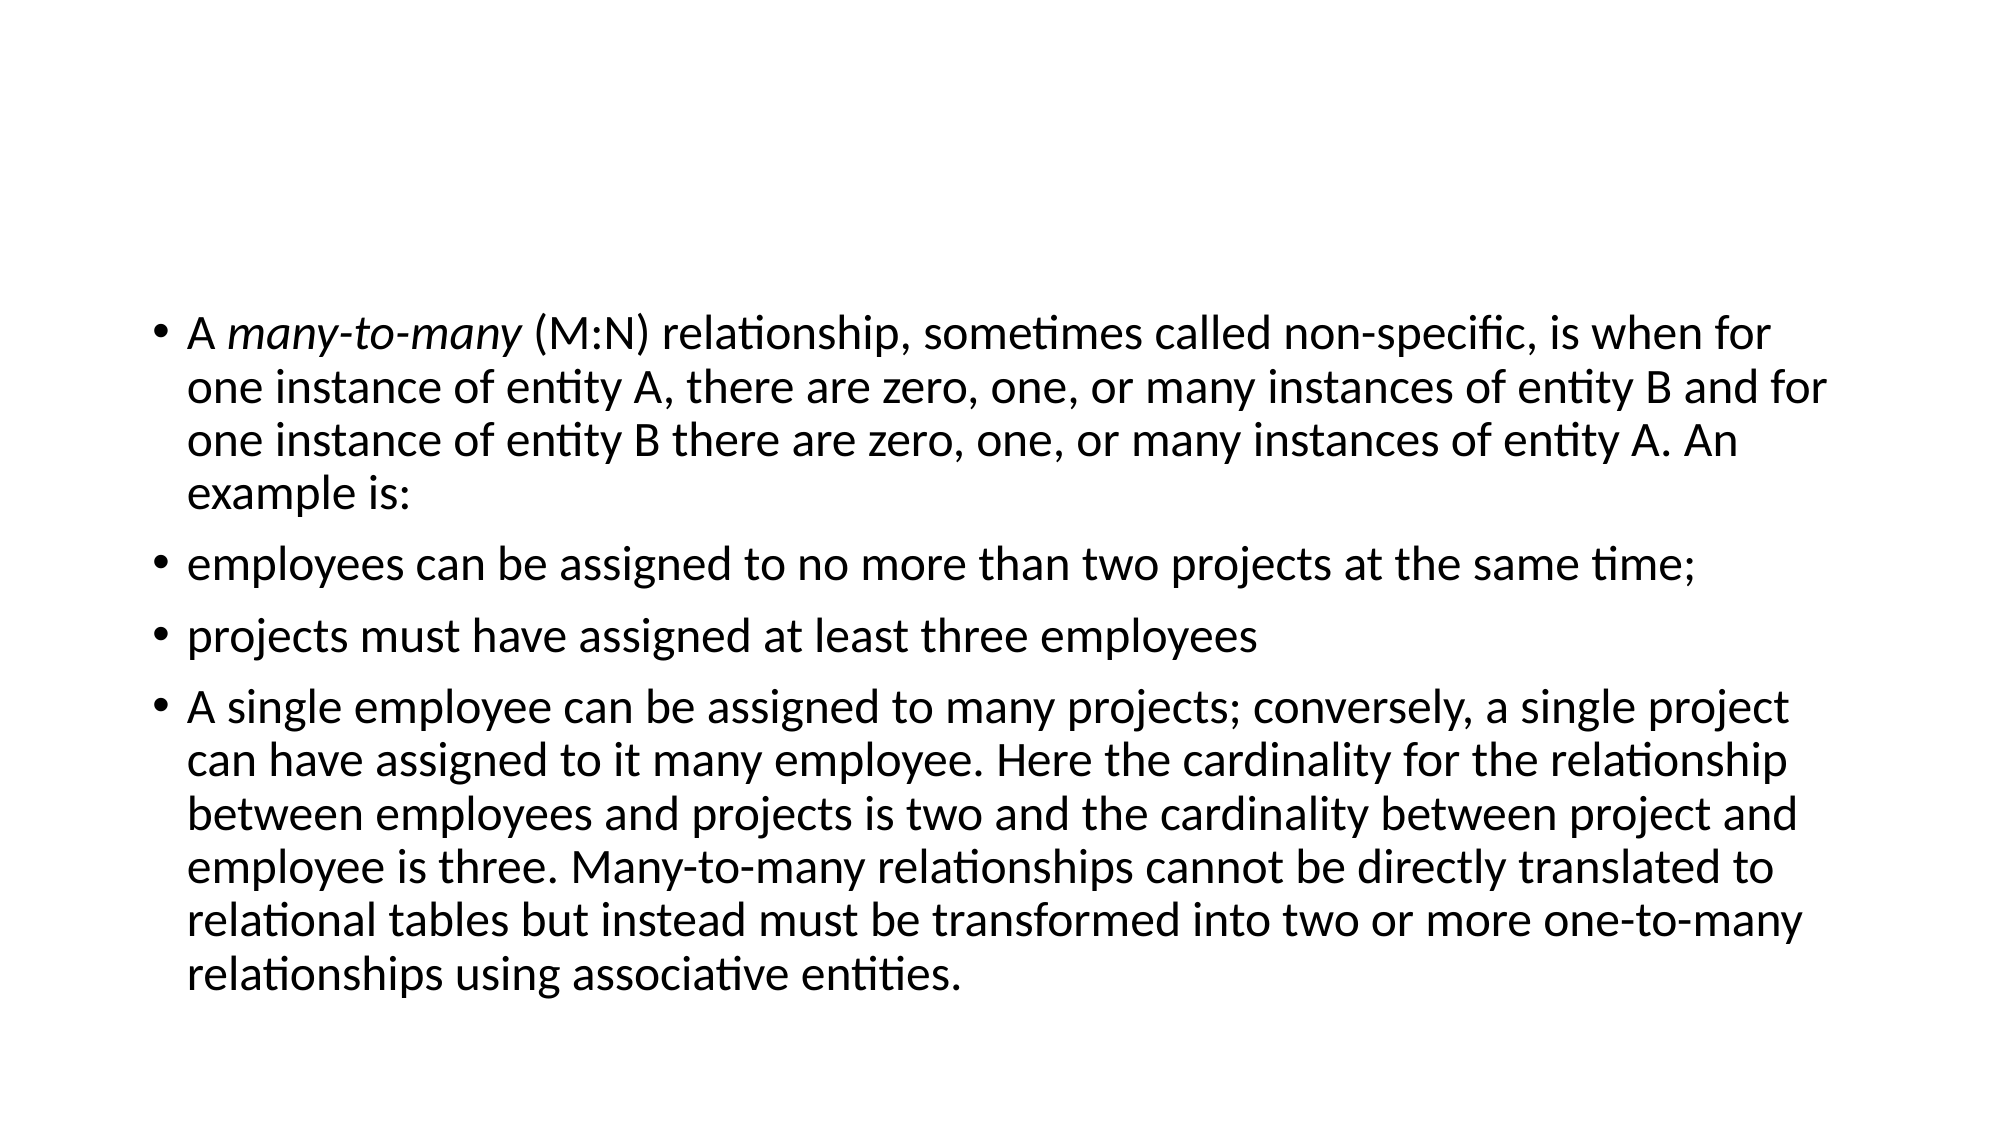

#
A many-to-many (M:N) relationship, sometimes called non-specific, is when for one instance of entity A, there are zero, one, or many instances of entity B and for one instance of entity B there are zero, one, or many instances of entity A. An example is:
employees can be assigned to no more than two projects at the same time;
projects must have assigned at least three employees
A single employee can be assigned to many projects; conversely, a single project can have assigned to it many employee. Here the cardinality for the relationship between employees and projects is two and the cardinality between project and employee is three. Many-to-many relationships cannot be directly translated to relational tables but instead must be transformed into two or more one-to-many relationships using associative entities.